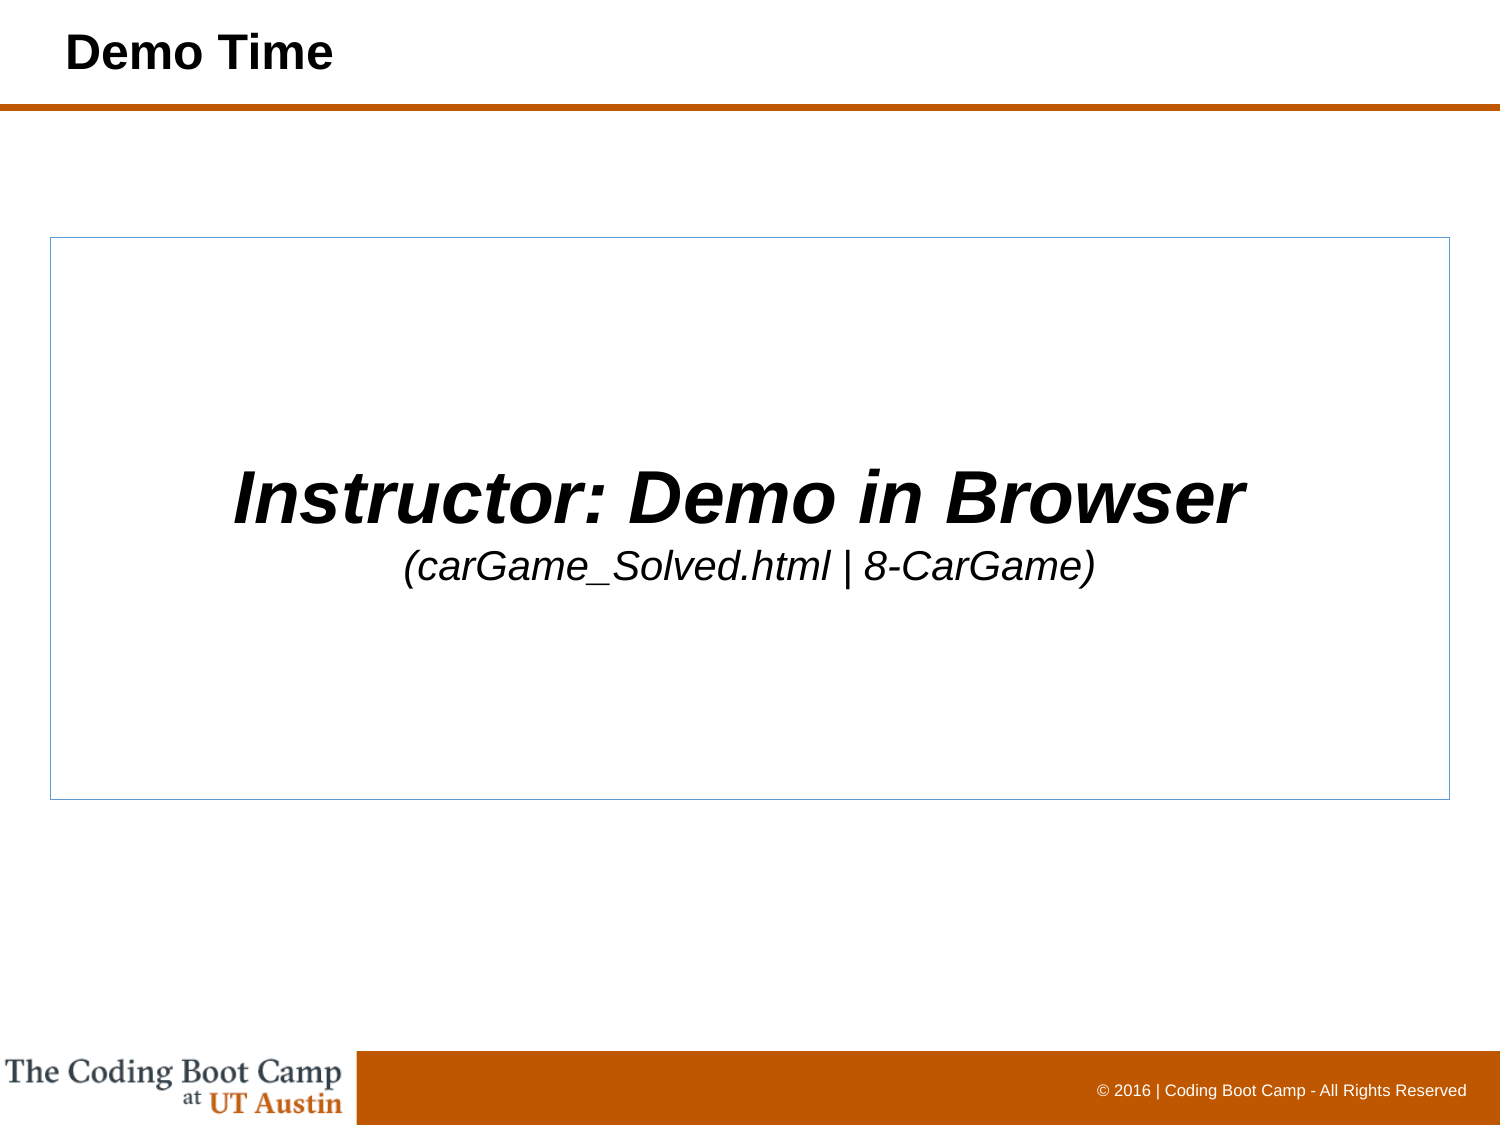

# Demo Time
Instructor: Demo in Browser
(carGame_Solved.html | 8-CarGame)